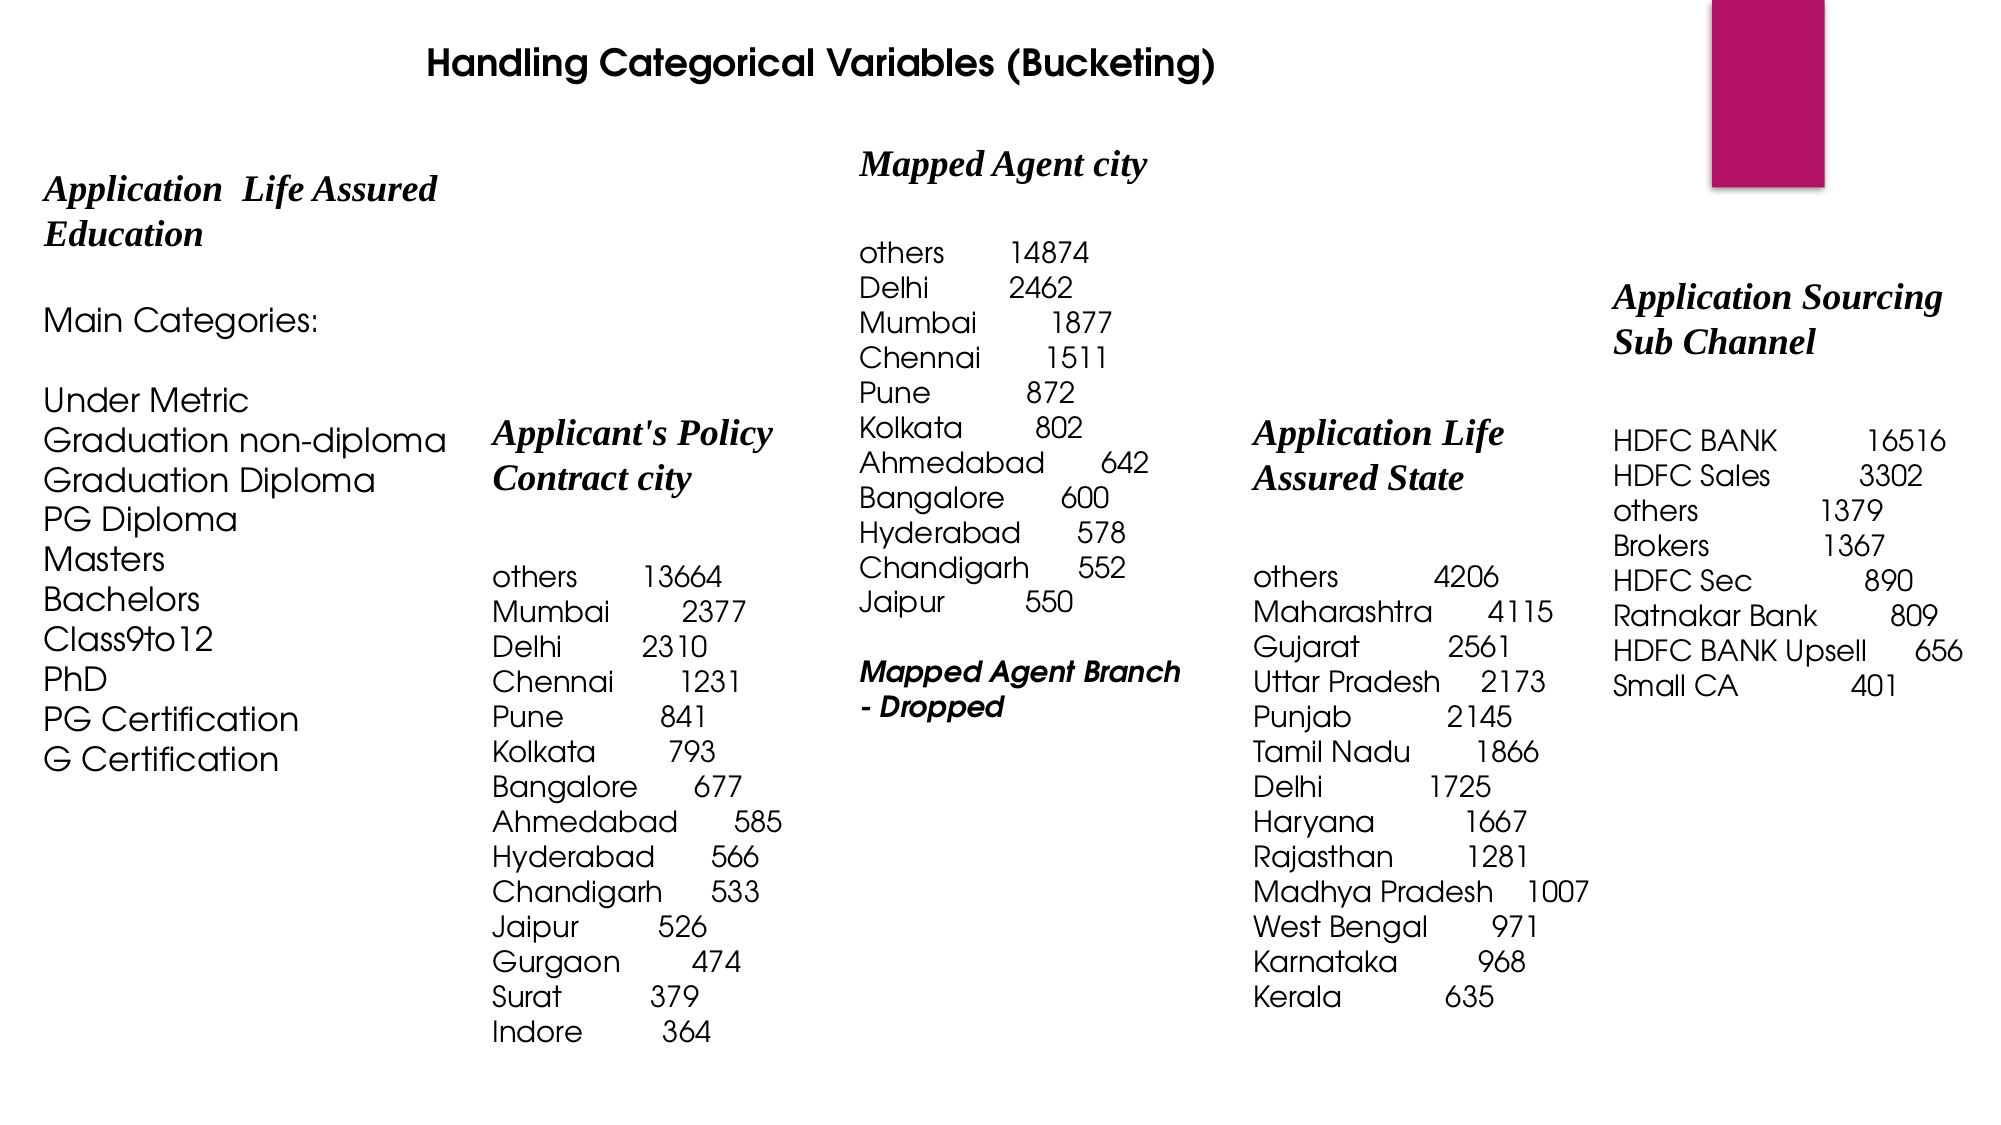

Handling Categorical Variables (Bucketing)

Mapped Agent city

others        14874
Delhi          2462
Mumbai         1877
Chennai        1511
Pune            872
Kolkata         802
Ahmedabad       642
Bangalore       600
Hyderabad       578
Chandigarh      552
Jaipur          550

Mapped Agent Branch - Dropped

Application  Life Assured Education

Main Categories:

Under Metric
Graduation non-diploma
Graduation Diploma
PG Diploma
Masters
Bachelors
Class9to12
PhD
PG Certification
G Certification

Application Sourcing Sub Channel

HDFC BANK           16516
HDFC Sales           3302
others               1379
Brokers              1367
HDFC Sec              890
Ratnakar Bank         809
HDFC BANK Upsell      656
Small CA              401
Applicant's Policy Contract city

others        13664
Mumbai         2377
Delhi          2310
Chennai        1231
Pune            841
Kolkata         793
Bangalore       677
Ahmedabad       585
Hyderabad       566
Chandigarh      533
Jaipur          526
Gurgaon         474
Surat           379
Indore          364
Application Life Assured State

others            4206
Maharashtra       4115
Gujarat           2561
Uttar Pradesh     2173
Punjab            2145
Tamil Nadu        1866
Delhi             1725
Haryana           1667
Rajasthan         1281
Madhya Pradesh    1007
West Bengal        971
Karnataka          968
Kerala             635